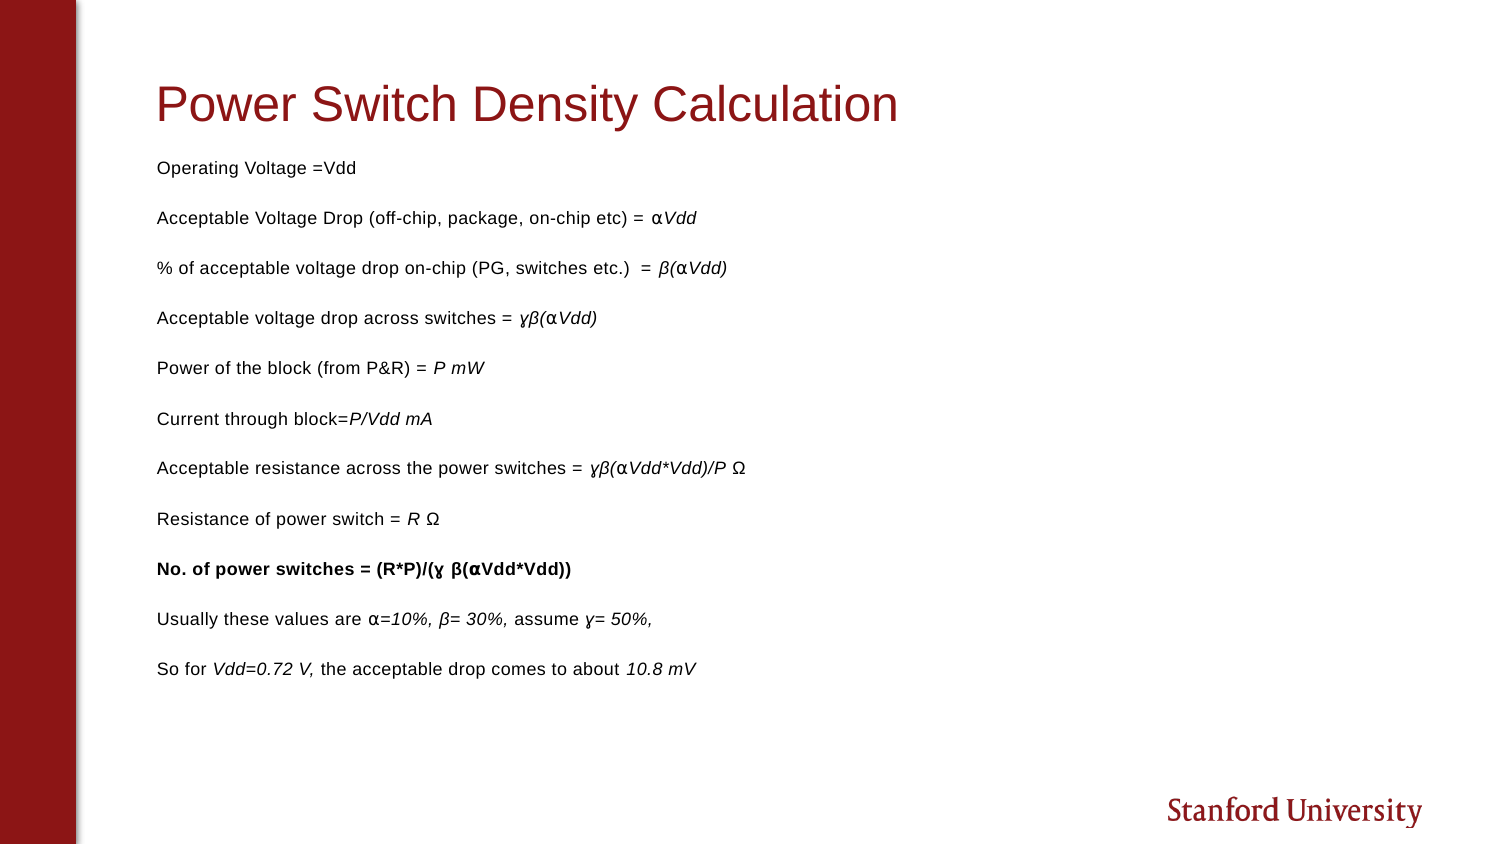

# Power Switch Density Calculation
Operating Voltage =Vdd

Acceptable Voltage Drop (off-chip, package, on-chip etc) = ⍺Vdd

% of acceptable voltage drop on-chip (PG, switches etc.)  = β(⍺Vdd)

Acceptable voltage drop across switches = ɣβ(⍺Vdd)

Power of the block (from P&R) = P mW

Current through block=P/Vdd mA

Acceptable resistance across the power switches = ɣβ(⍺Vdd*Vdd)/P Ω

Resistance of power switch = R Ω

No. of power switches = (R*P)/(ɣ β(⍺Vdd*Vdd))

Usually these values are ⍺=10%, β= 30%, assume ɣ= 50%,

So for Vdd=0.72 V, the acceptable drop comes to about 10.8 mV